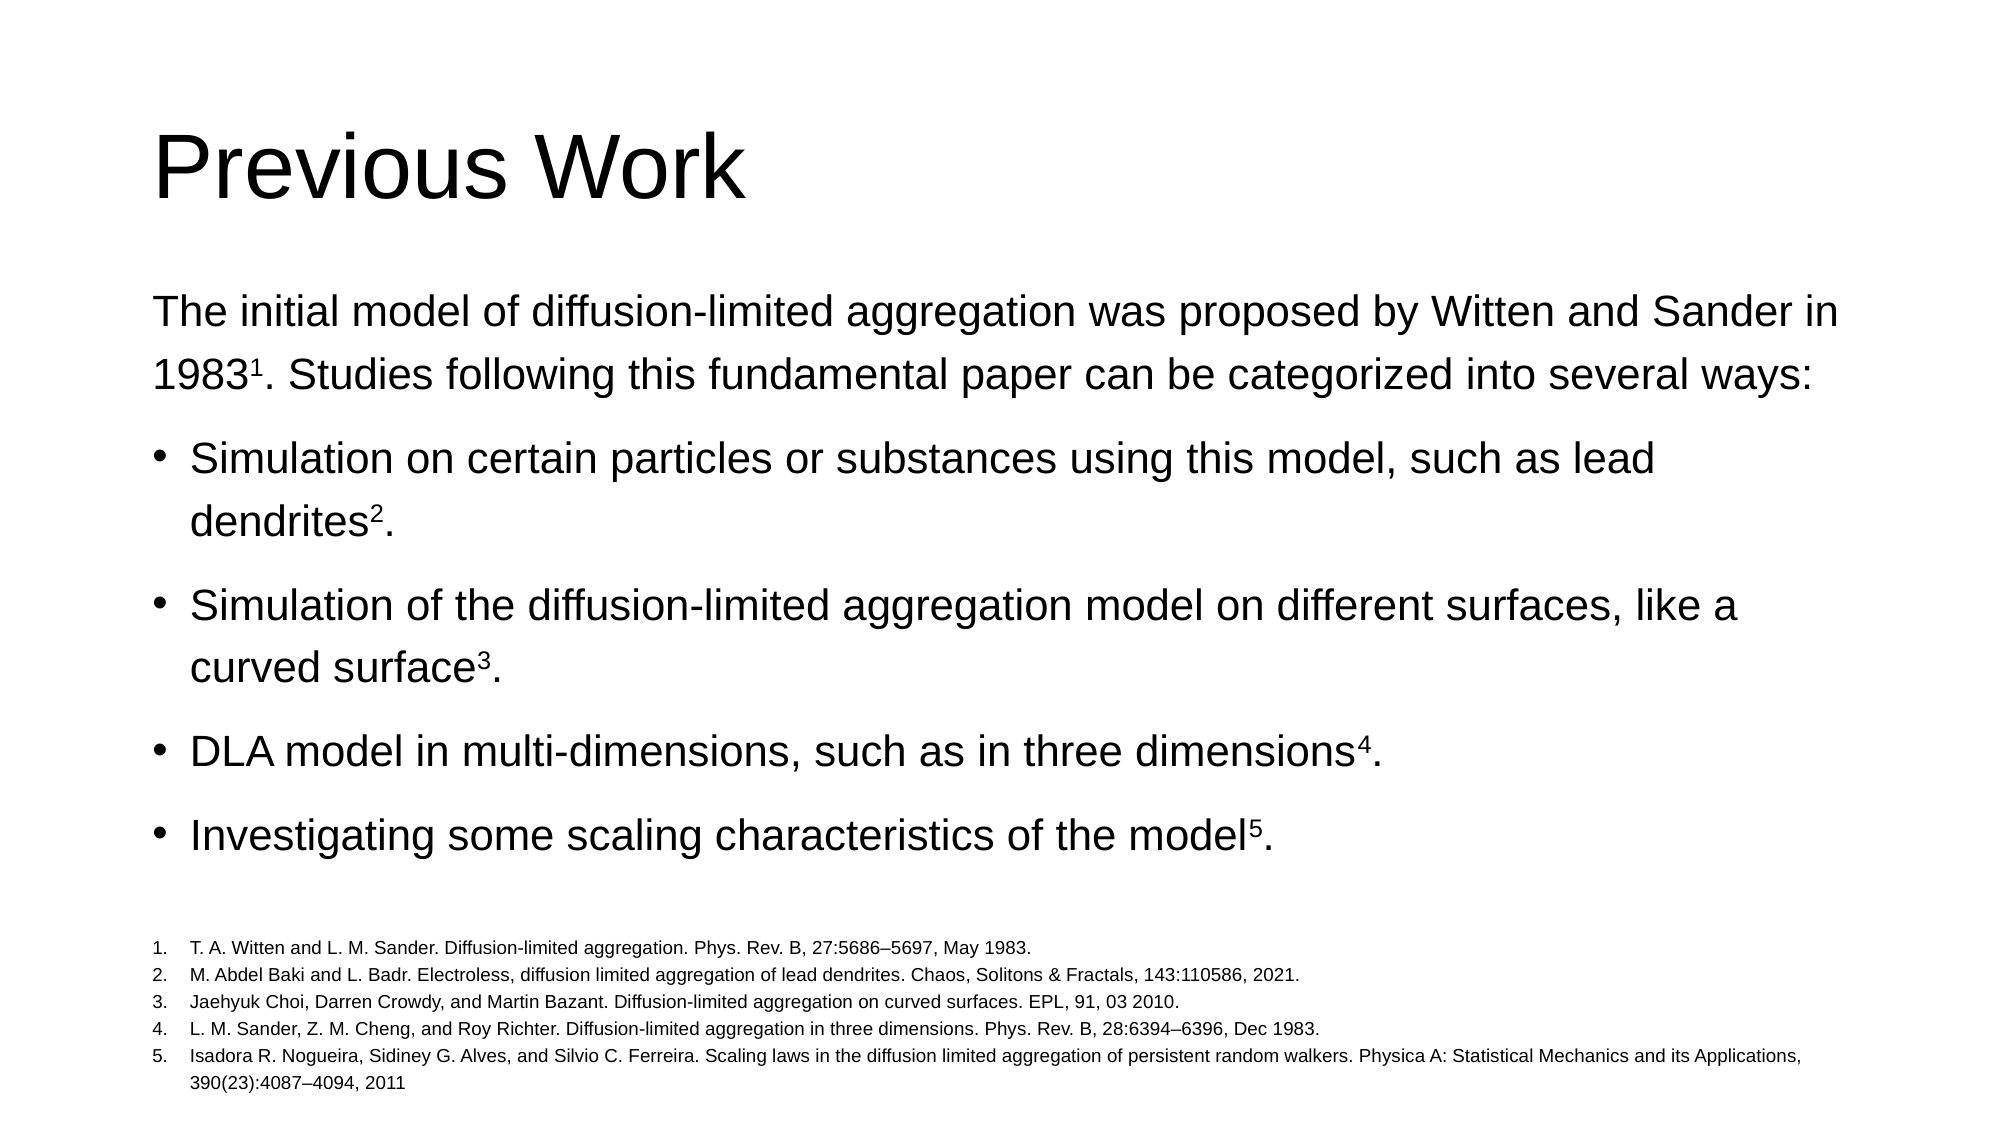

# Previous Work
The initial model of diffusion-limited aggregation was proposed by Witten and Sander in 19831. Studies following this fundamental paper can be categorized into several ways:
Simulation on certain particles or substances using this model, such as lead dendrites2.
Simulation of the diffusion-limited aggregation model on different surfaces, like a curved surface3.
DLA model in multi-dimensions, such as in three dimensions4.
Investigating some scaling characteristics of the model5.
T. A. Witten and L. M. Sander. Diffusion-limited aggregation. Phys. Rev. B, 27:5686–5697, May 1983.
M. Abdel Baki and L. Badr. Electroless, diffusion limited aggregation of lead dendrites. Chaos, Solitons & Fractals, 143:110586, 2021.
Jaehyuk Choi, Darren Crowdy, and Martin Bazant. Diffusion-limited aggregation on curved surfaces. EPL, 91, 03 2010.
L. M. Sander, Z. M. Cheng, and Roy Richter. Diffusion-limited aggregation in three dimensions. Phys. Rev. B, 28:6394–6396, Dec 1983.
Isadora R. Nogueira, Sidiney G. Alves, and Silvio C. Ferreira. Scaling laws in the diffusion limited aggregation of persistent random walkers. Physica A: Statistical Mechanics and its Applications, 390(23):4087–4094, 2011